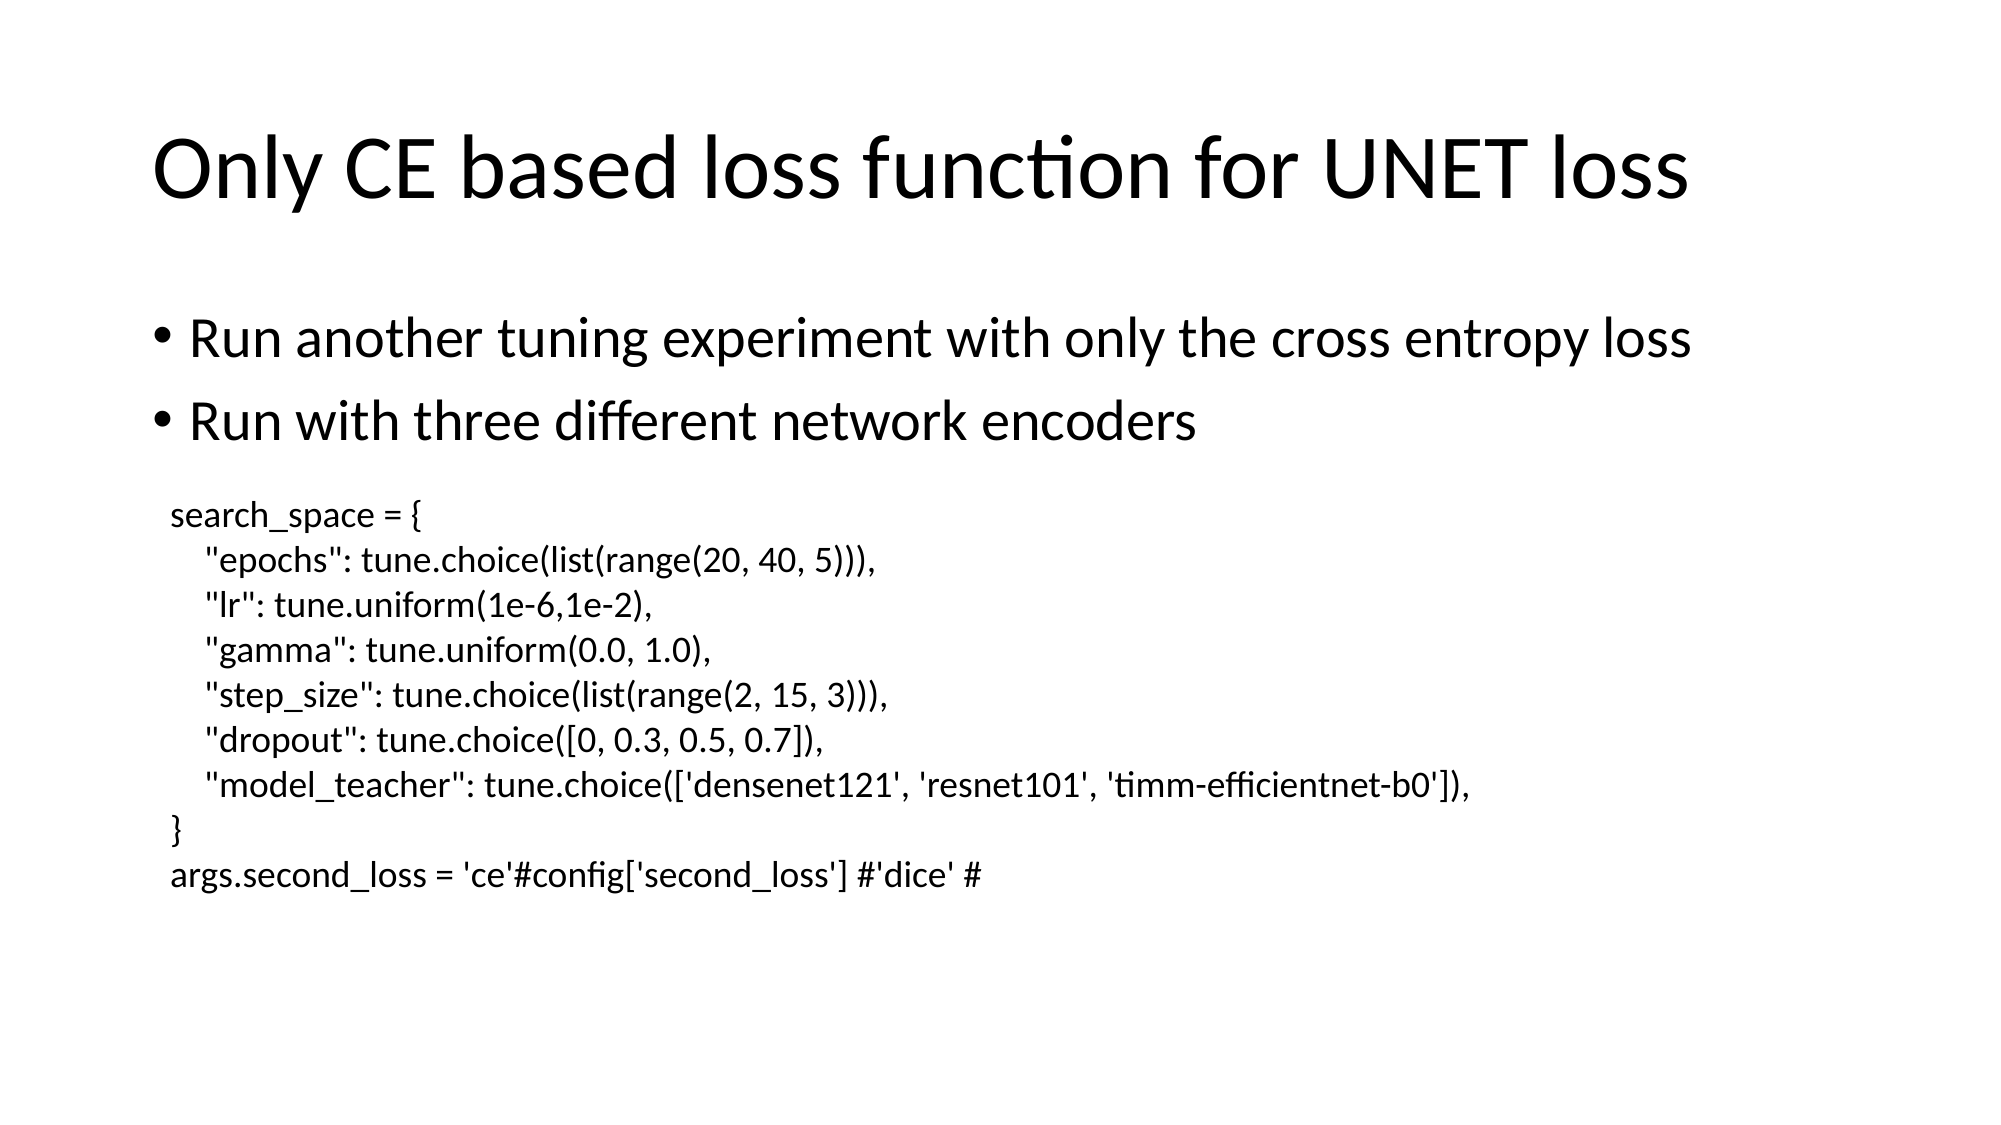

# Only CE based loss function for UNET loss
Run another tuning experiment with only the cross entropy loss
Run with three different network encoders

search_space = {
    "epochs": tune.choice(list(range(20, 40, 5))),
    "lr": tune.uniform(1e-6,1e-2),
    "gamma": tune.uniform(0.0, 1.0),
    "step_size": tune.choice(list(range(2, 15, 3))),
    "dropout": tune.choice([0, 0.3, 0.5, 0.7]),
    "model_teacher": tune.choice(['densenet121', 'resnet101', 'timm-efficientnet-b0']),
}
args.second_loss = 'ce'#config['second_loss'] #'dice' #